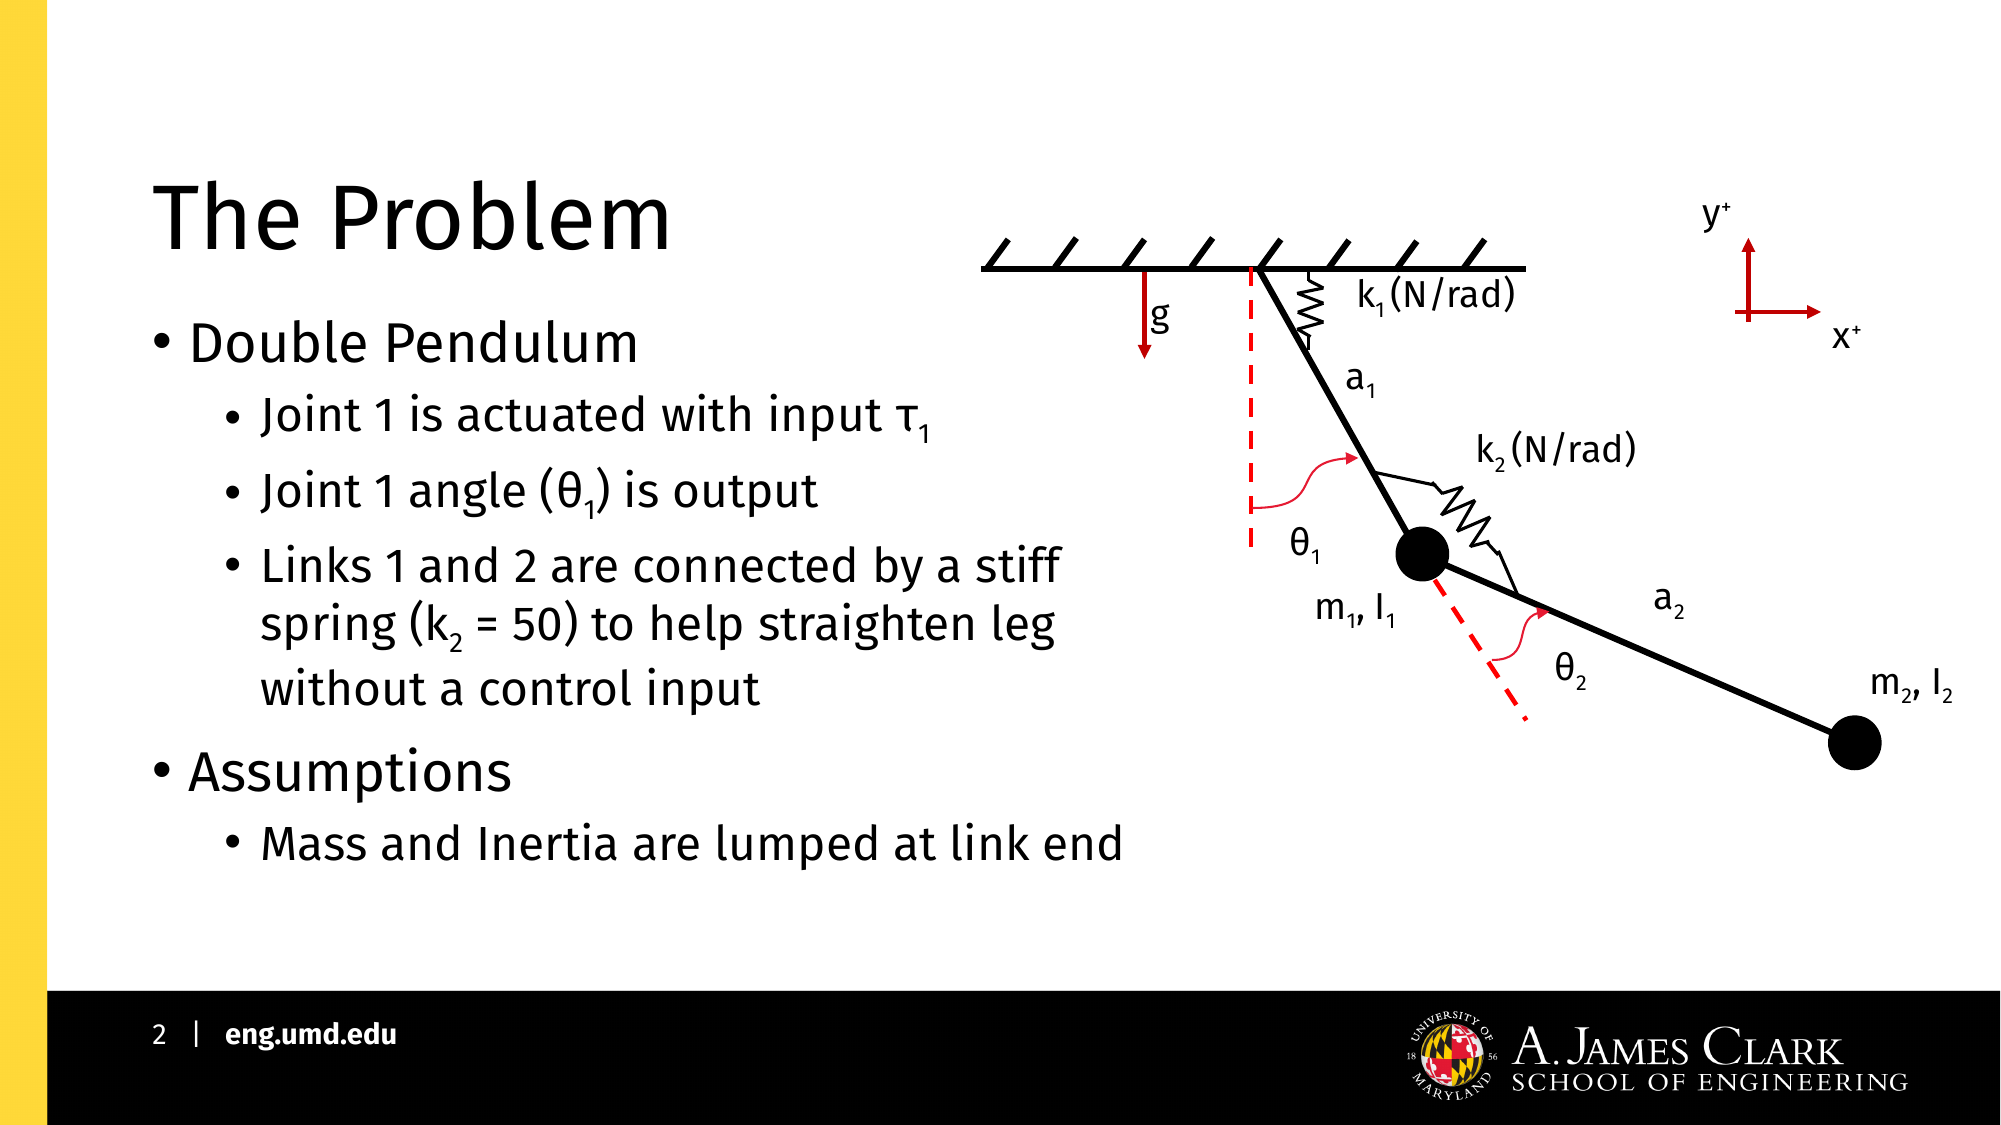

# The Problem
y+
k1 (N/rad)
a1
k2 (N/rad)
θ1

a2
m1, I1
θ2
m2, I2

g
Double Pendulum
Joint 1 is actuated with input τ1
Joint 1 angle (θ1) is output
Links 1 and 2 are connected by a stiff spring (k2 = 50) to help straighten leg without a control input
Assumptions
Mass and Inertia are lumped at link end
x+
2   |   eng.umd.edu